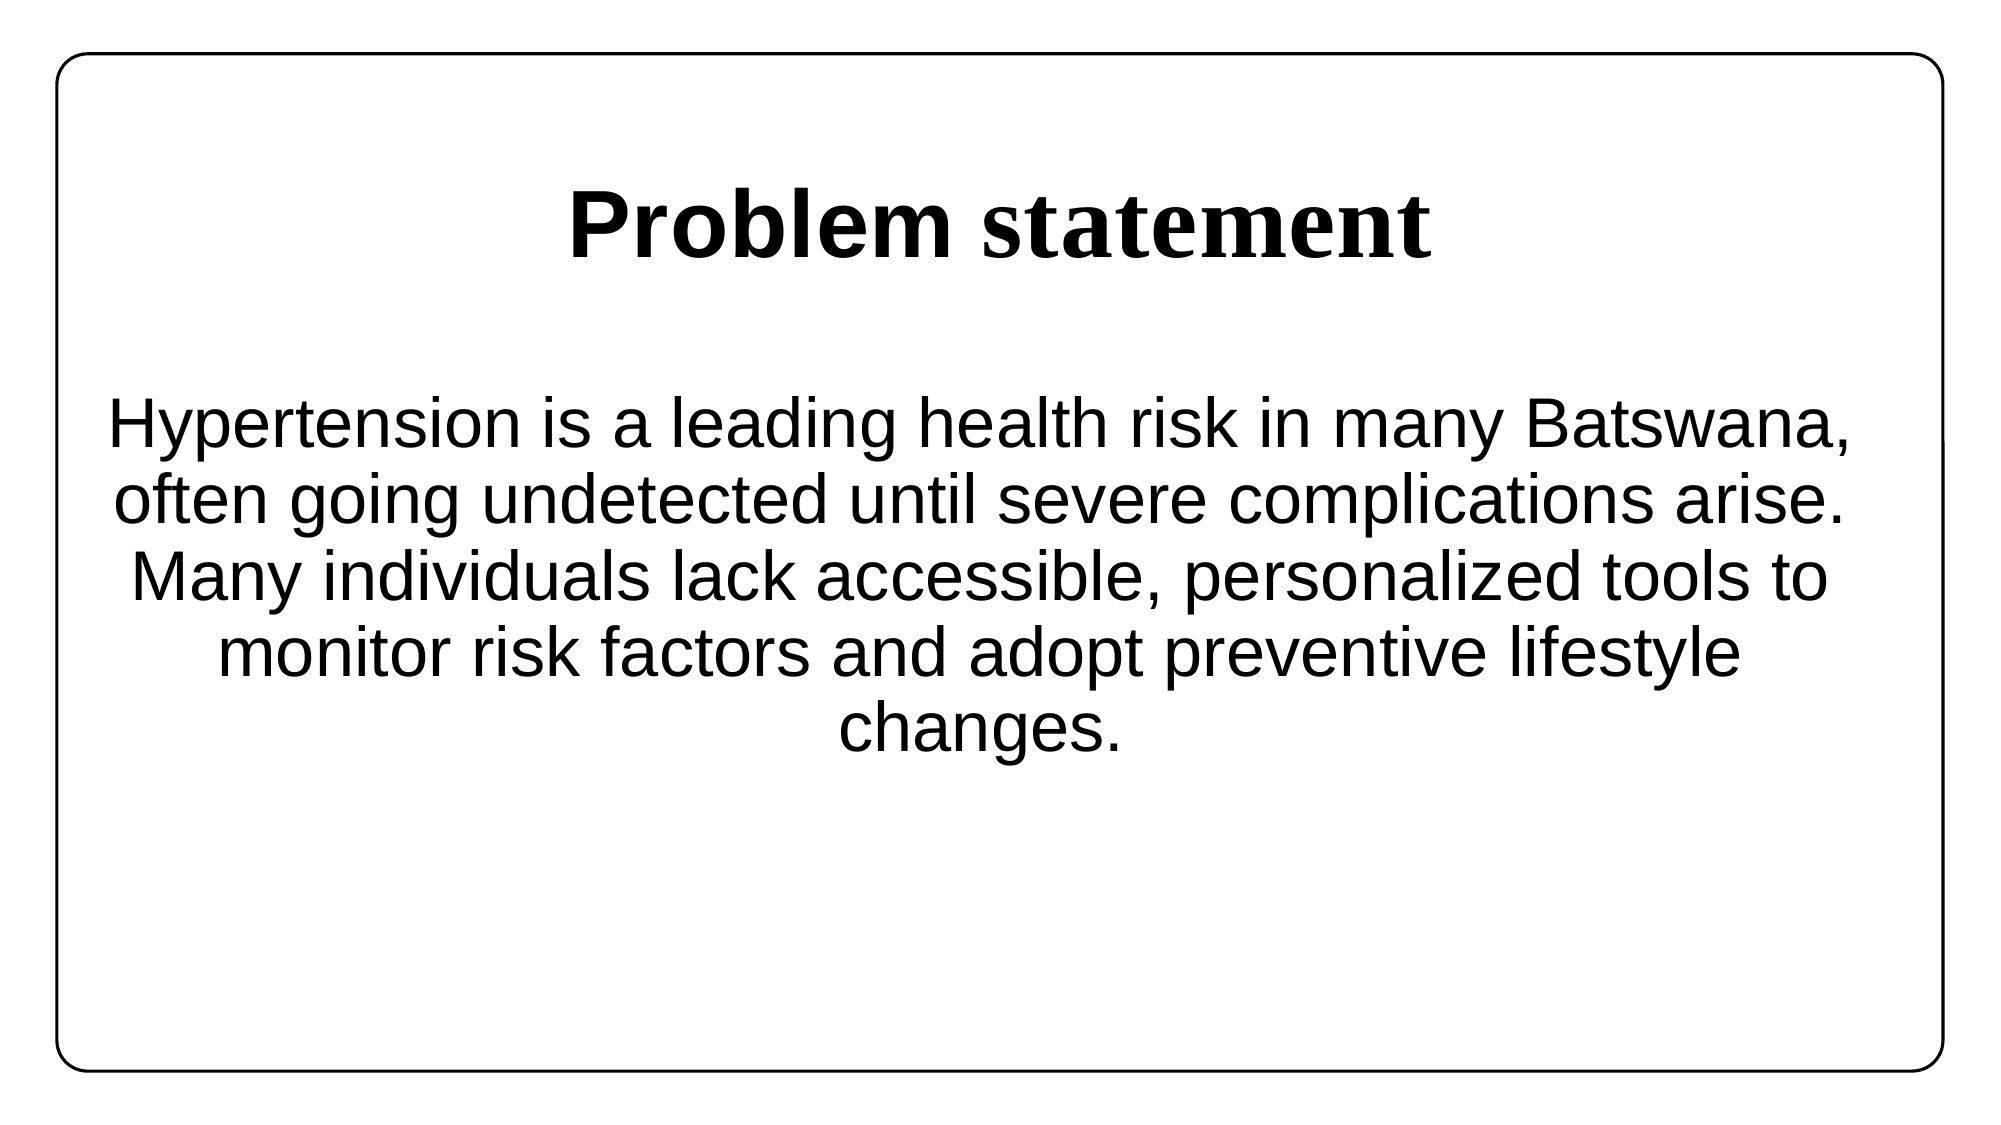

# Problem statement
Hypertension is a leading health risk in many Batswana, often going undetected until severe complications arise. Many individuals lack accessible, personalized tools to monitor risk factors and adopt preventive lifestyle changes.